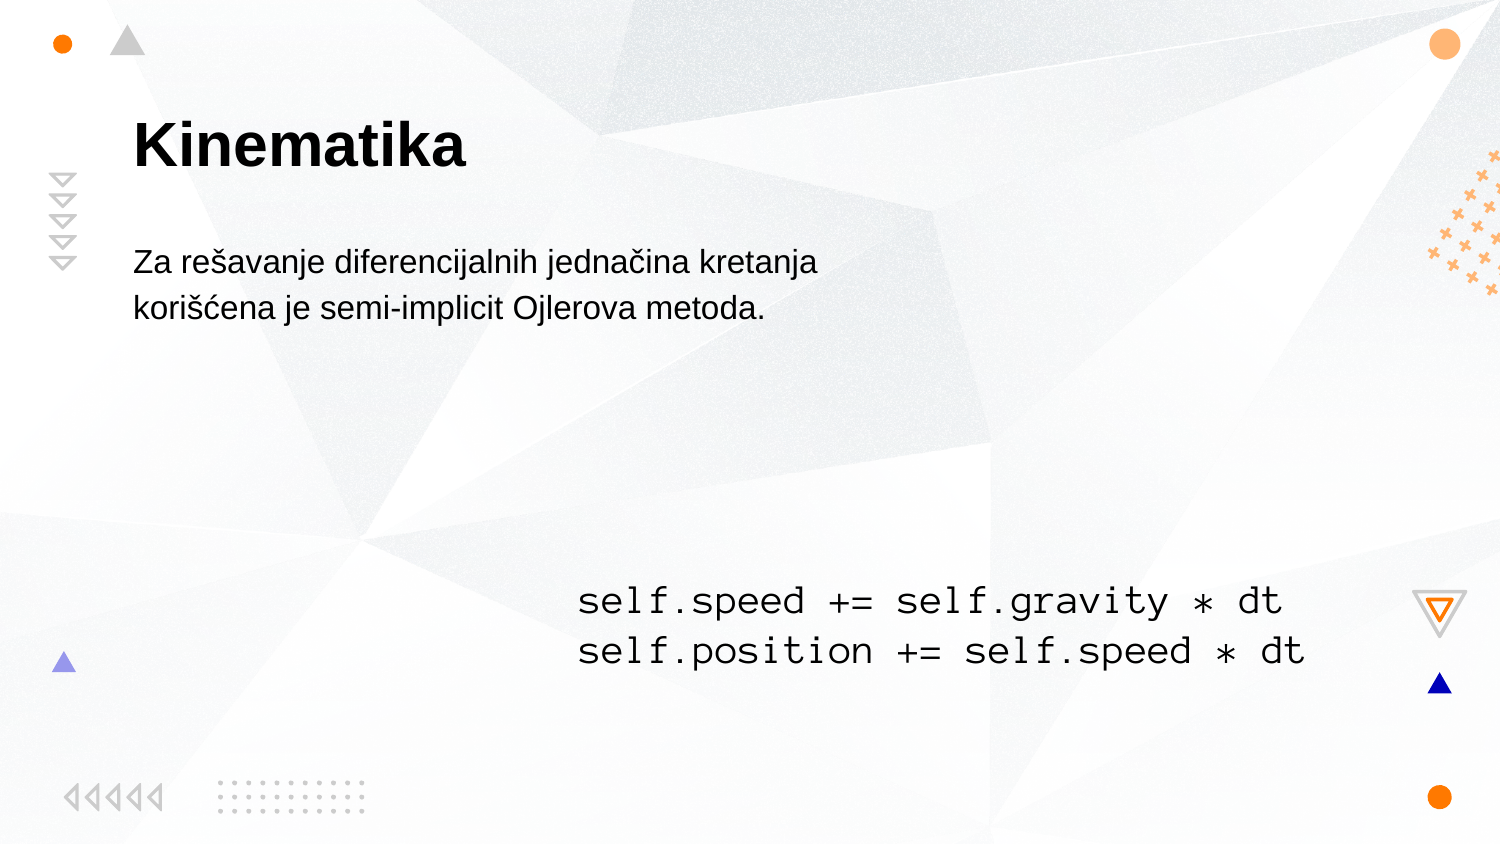

# Kinematika
Za rešavanje diferencijalnih jednačina kretanja korišćena je semi-implicit Ojlerova metoda.
self.speed += self.gravity * dt
self.position += self.speed * dt